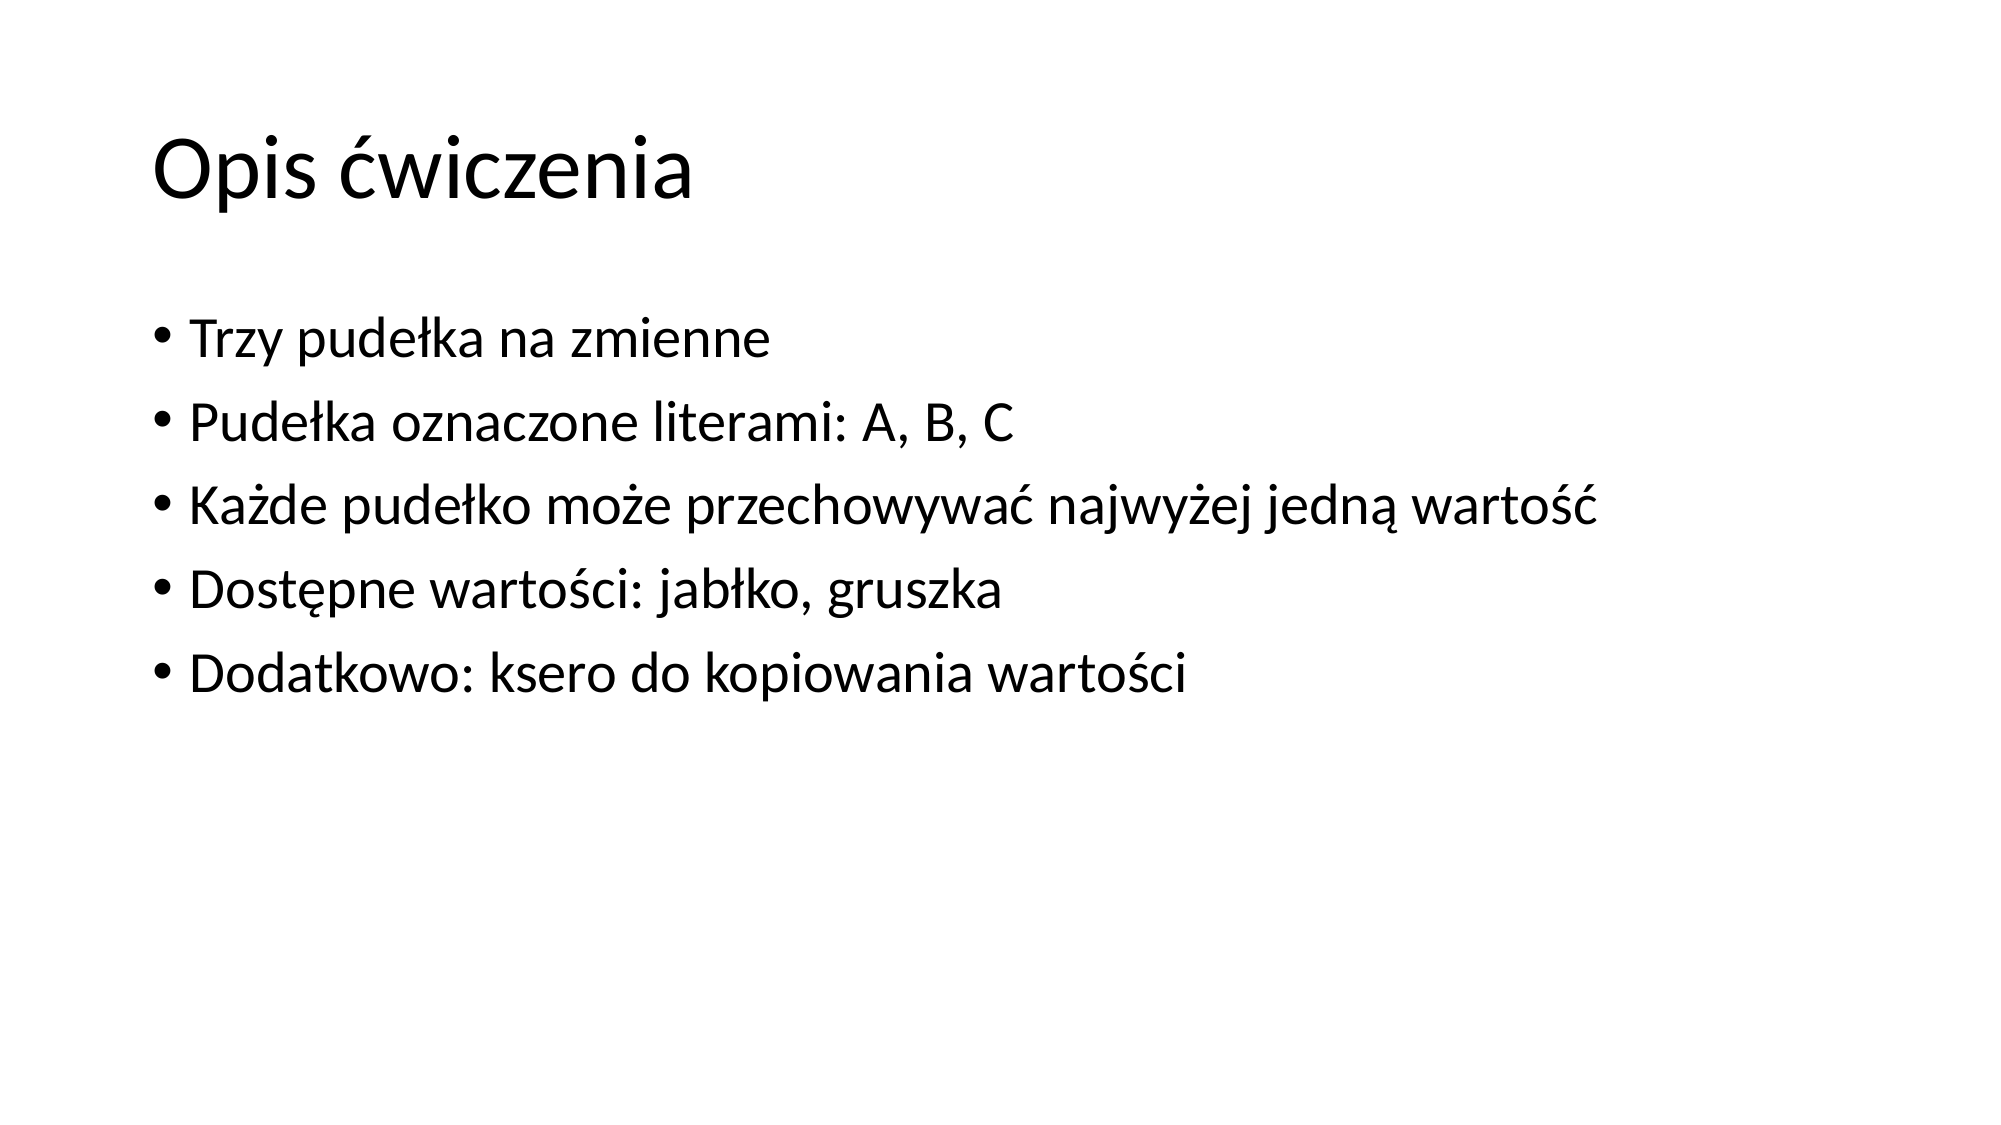

# Opis ćwiczenia
Trzy pudełka na zmienne
Pudełka oznaczone literami: A, B, C
Każde pudełko może przechowywać najwyżej jedną wartość
Dostępne wartości: jabłko, gruszka
Dodatkowo: ksero do kopiowania wartości